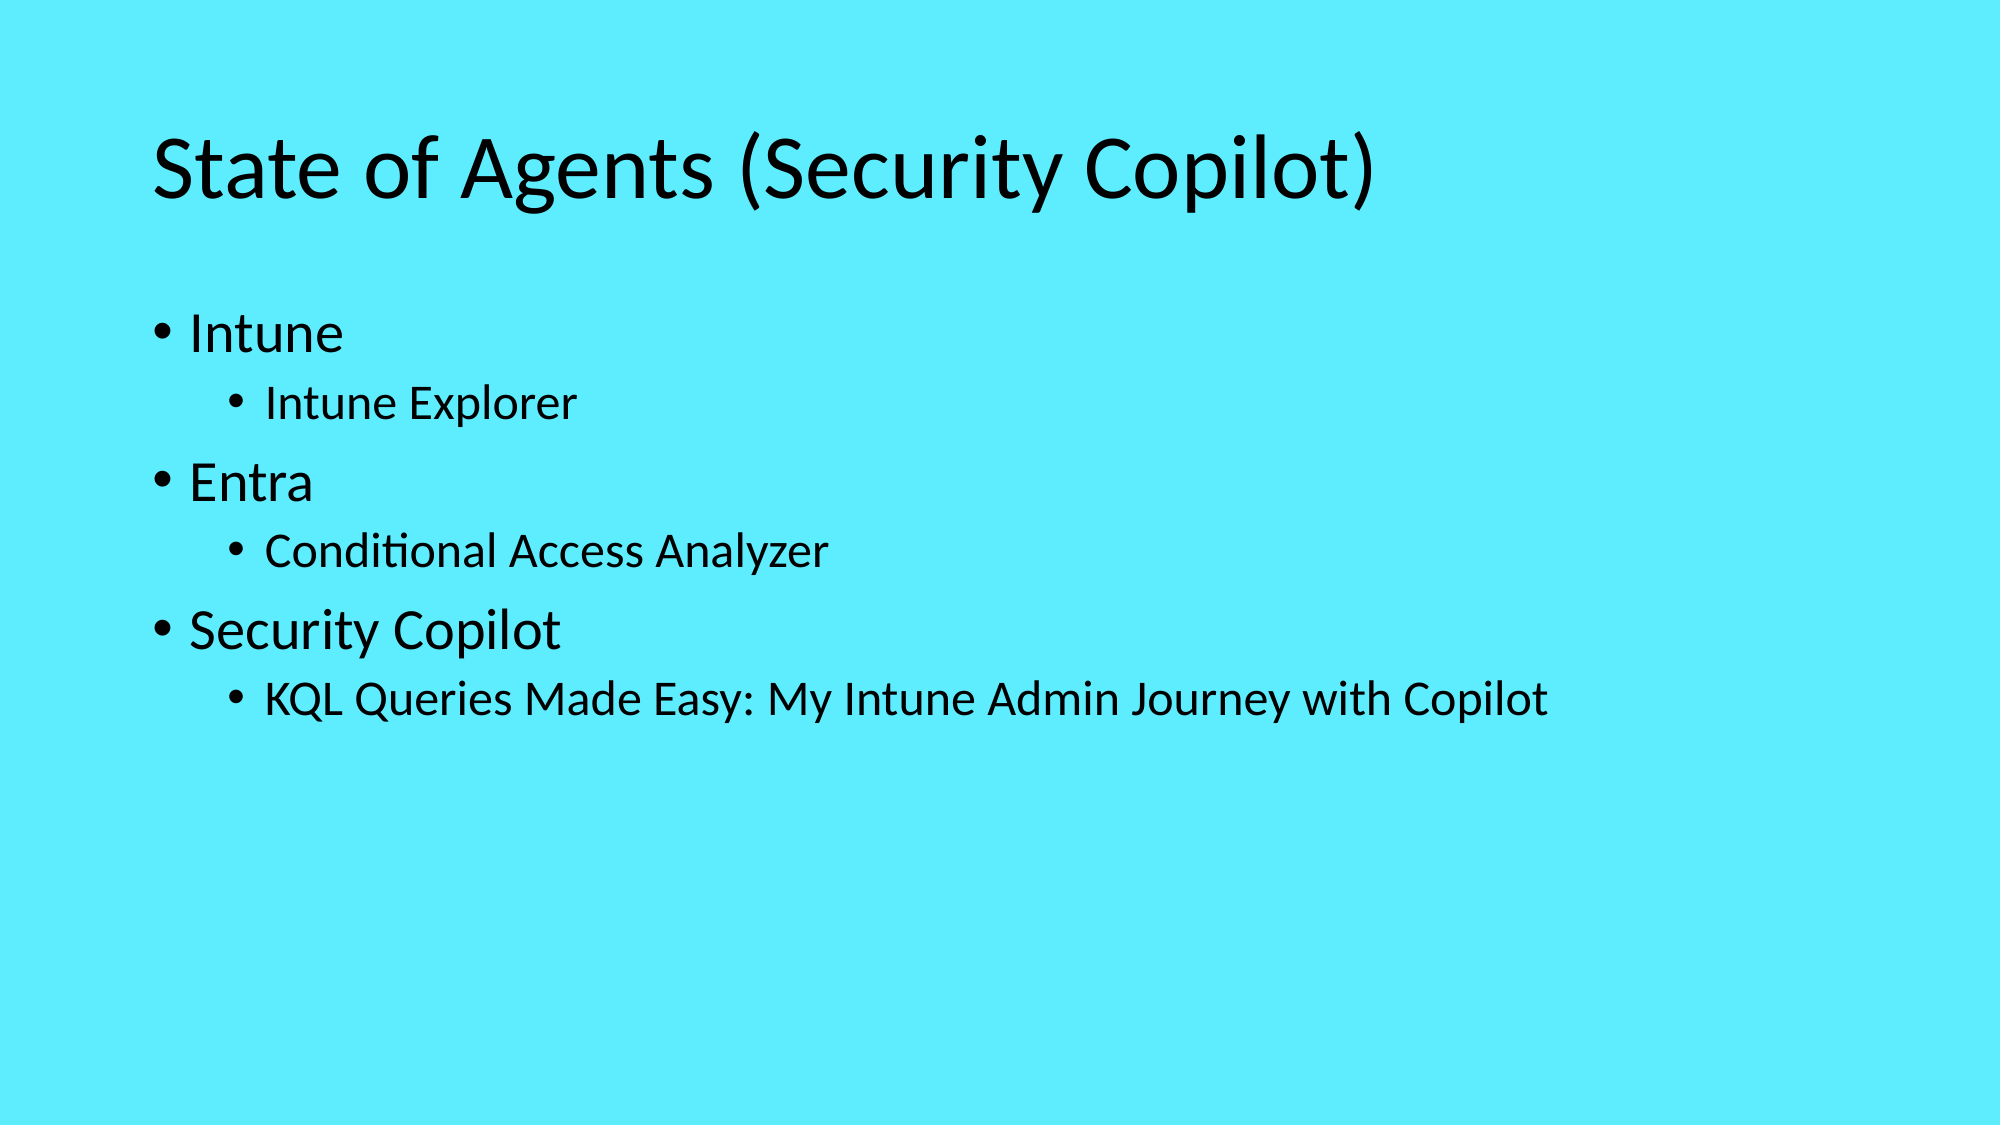

# State of Agents (Security Copilot)
Intune
Intune Explorer
Entra
Conditional Access Analyzer
Security Copilot
KQL Queries Made Easy: My Intune Admin Journey with Copilot